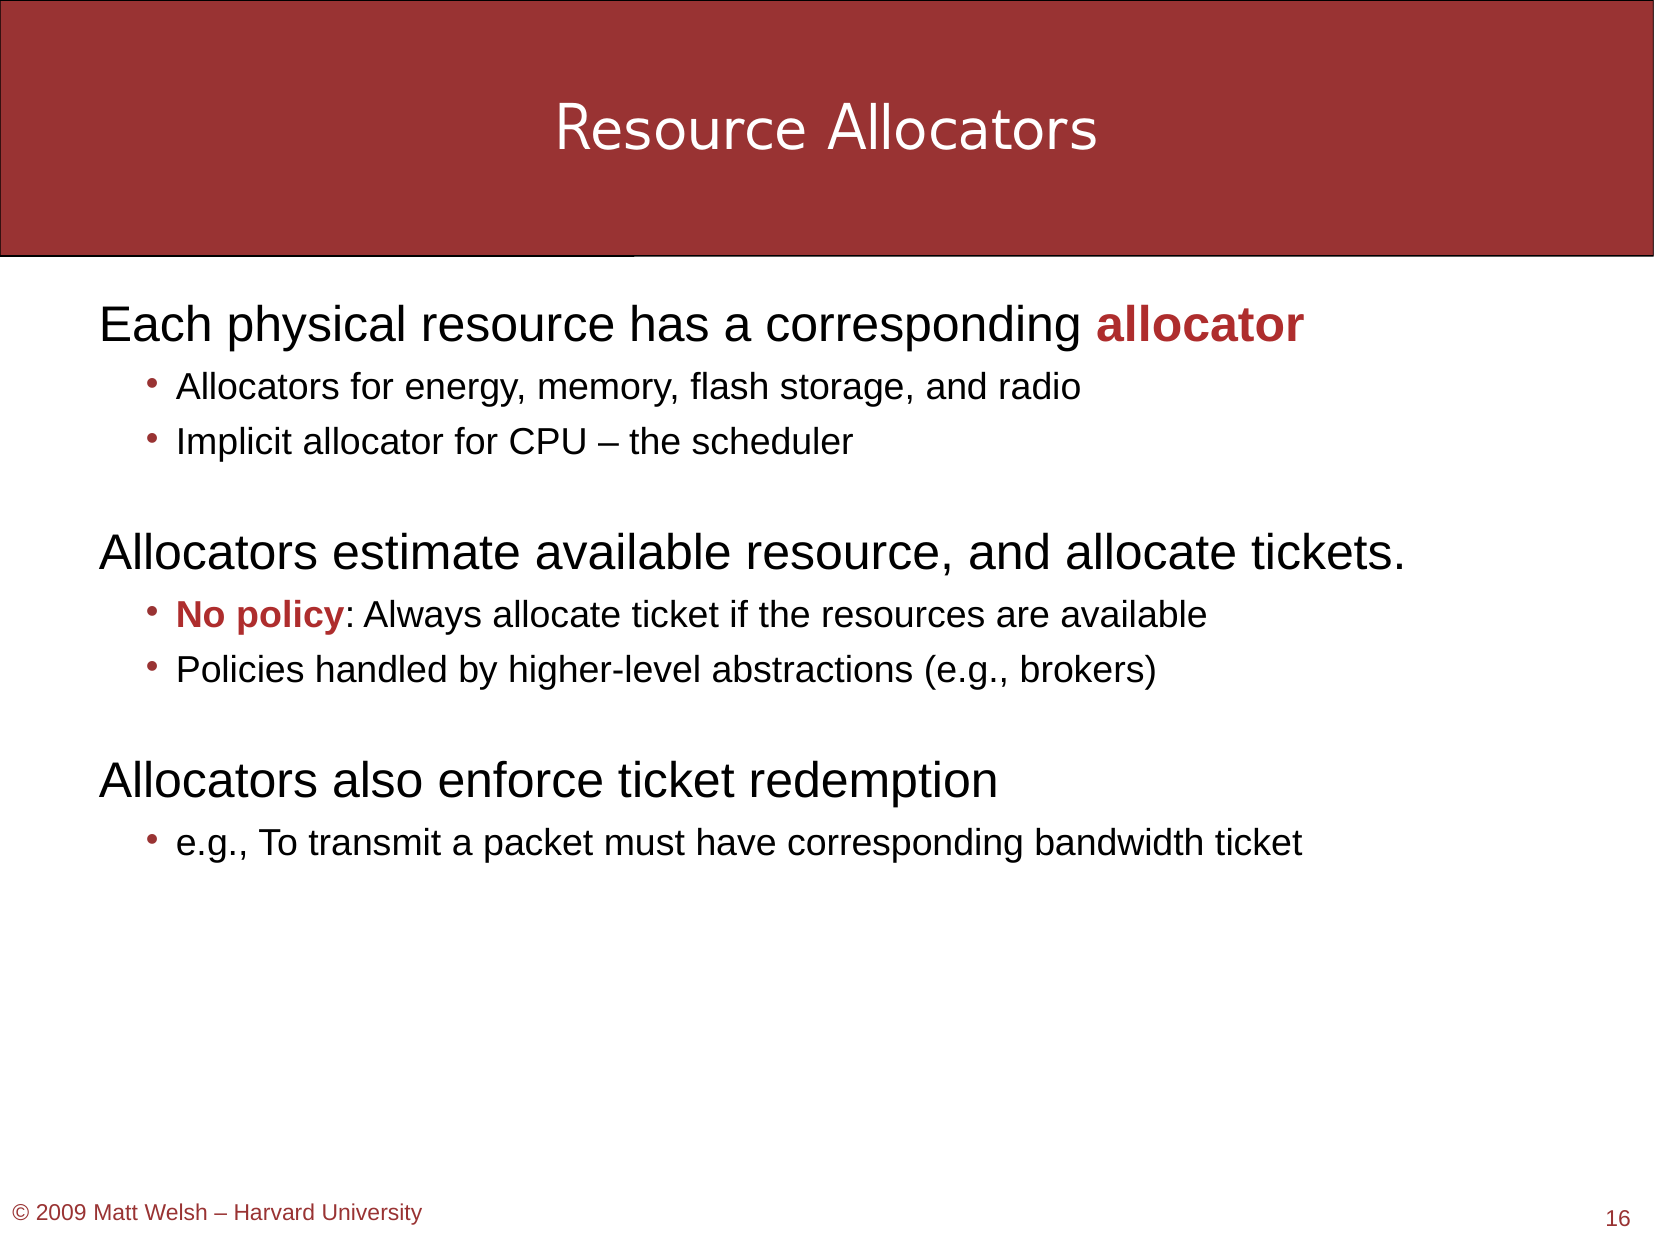

# Resource Allocators
Each physical resource has a corresponding allocator
Allocators for energy, memory, flash storage, and radio
Implicit allocator for CPU – the scheduler
Allocators estimate available resource, and allocate tickets.
No policy: Always allocate ticket if the resources are available
Policies handled by higher-level abstractions (e.g., brokers)
Allocators also enforce ticket redemption
e.g., To transmit a packet must have corresponding bandwidth ticket